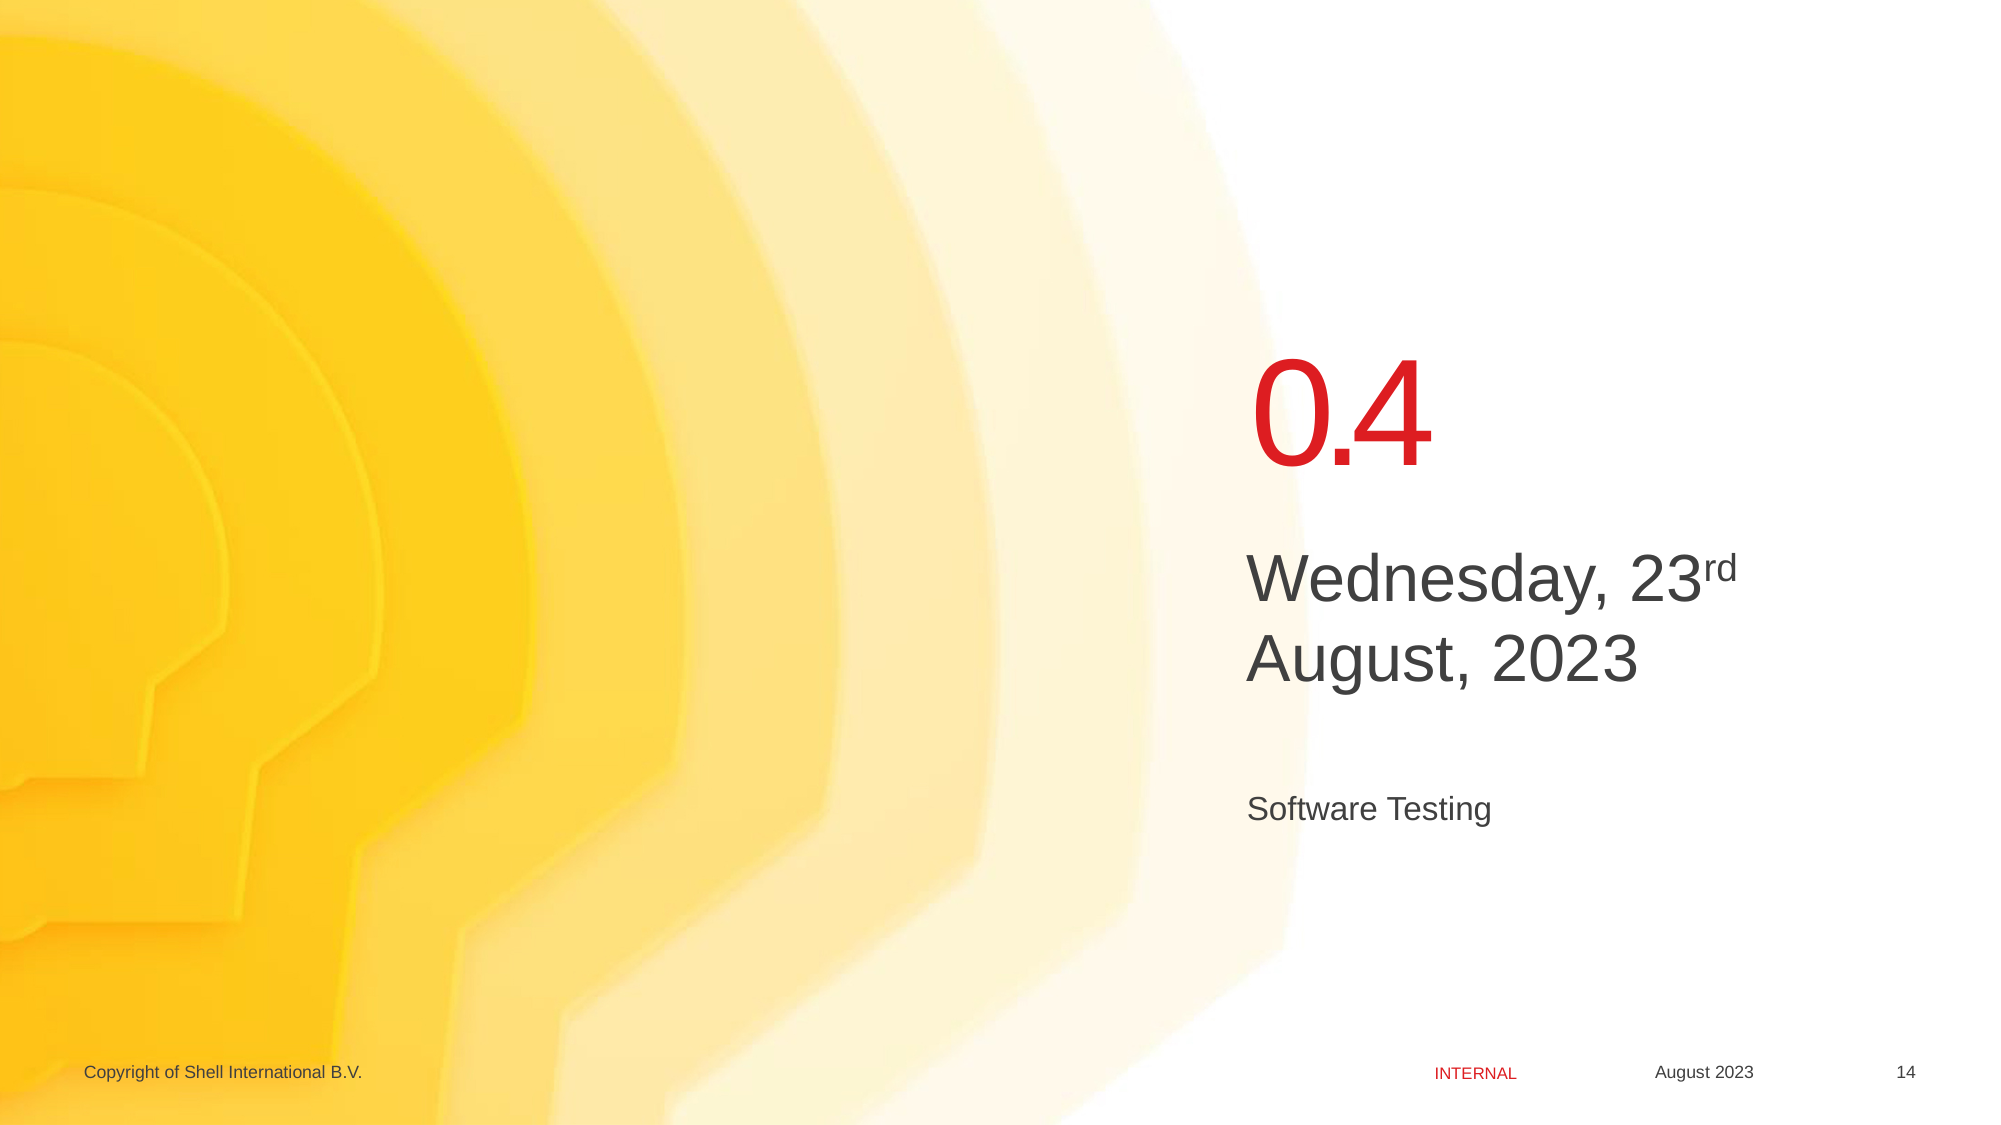

0.4
Wednesday, 23rd August, 2023
# Software Testing

14
August 2023